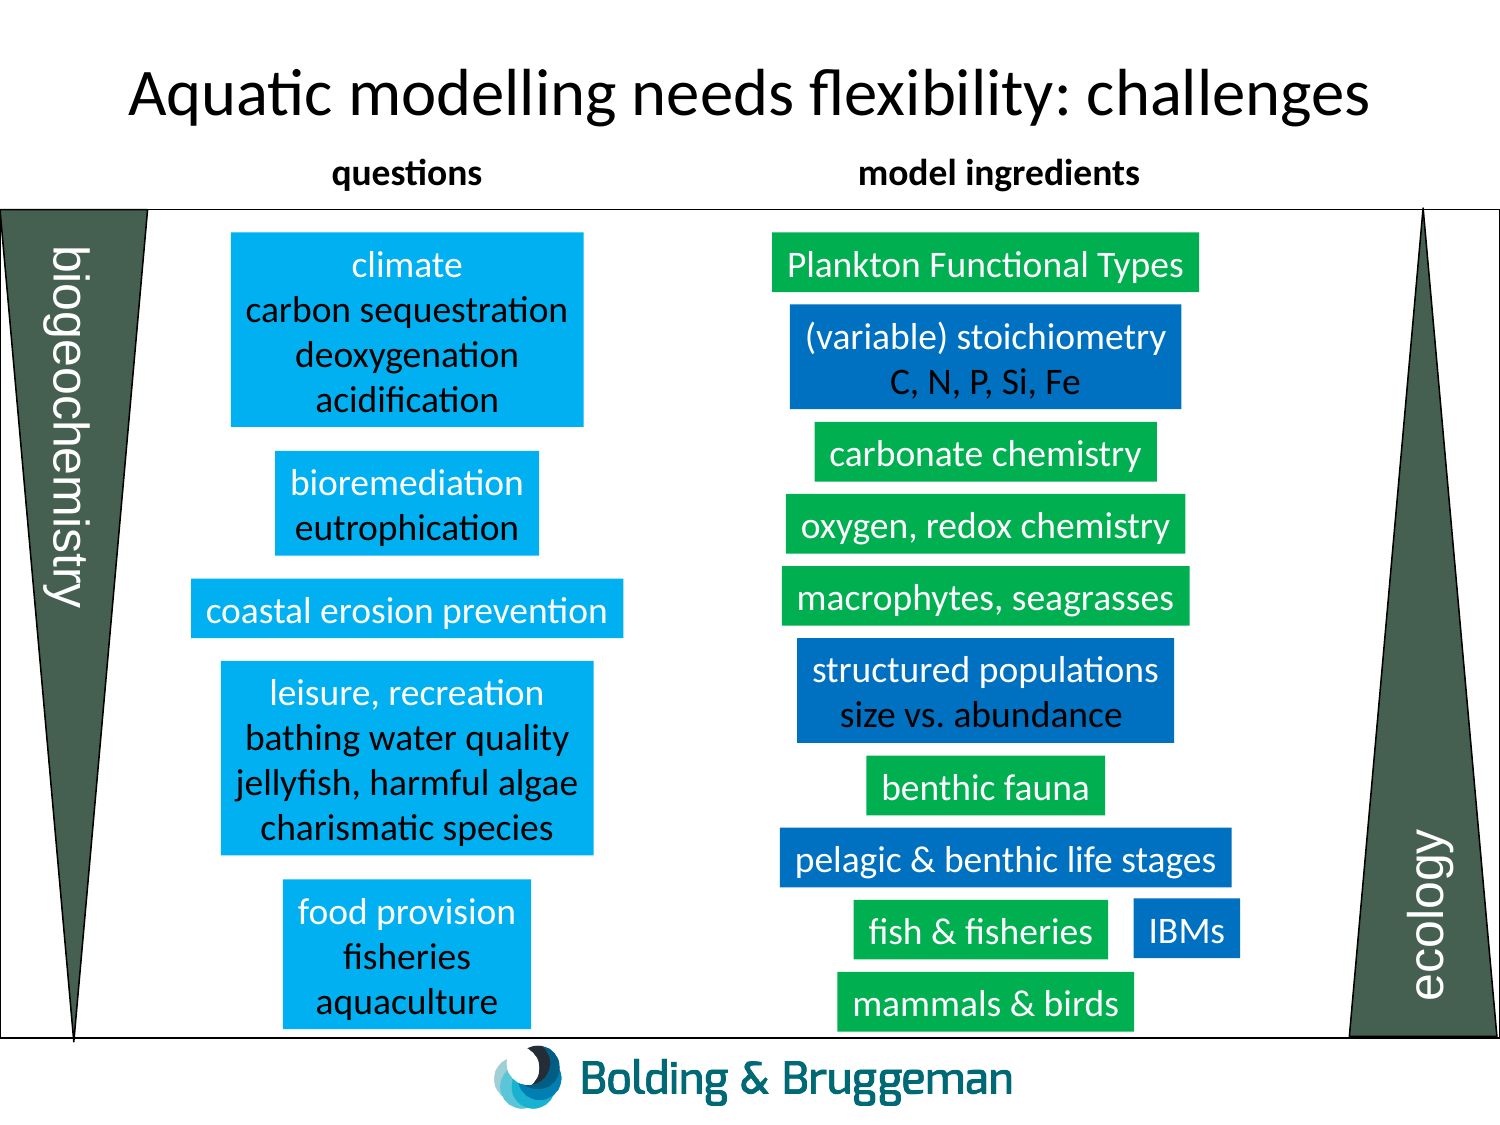

# Aquatic modelling needs flexibility: challenges
questions
model ingredients
  ecology

  biogeochemistry
climate
carbon sequestration
deoxygenation
acidification
Plankton Functional Types
(variable) stoichiometry
C, N, P, Si, Fe
carbonate chemistry
bioremediation
eutrophication
oxygen, redox chemistry
macrophytes, seagrasses
coastal erosion prevention
structured populations
size vs. abundance
leisure, recreation
bathing water quality
jellyfish, harmful algae
charismatic species
benthic fauna
pelagic & benthic life stages
food provision
fisheries
aquaculture
IBMs
fish & fisheries
mammals & birds